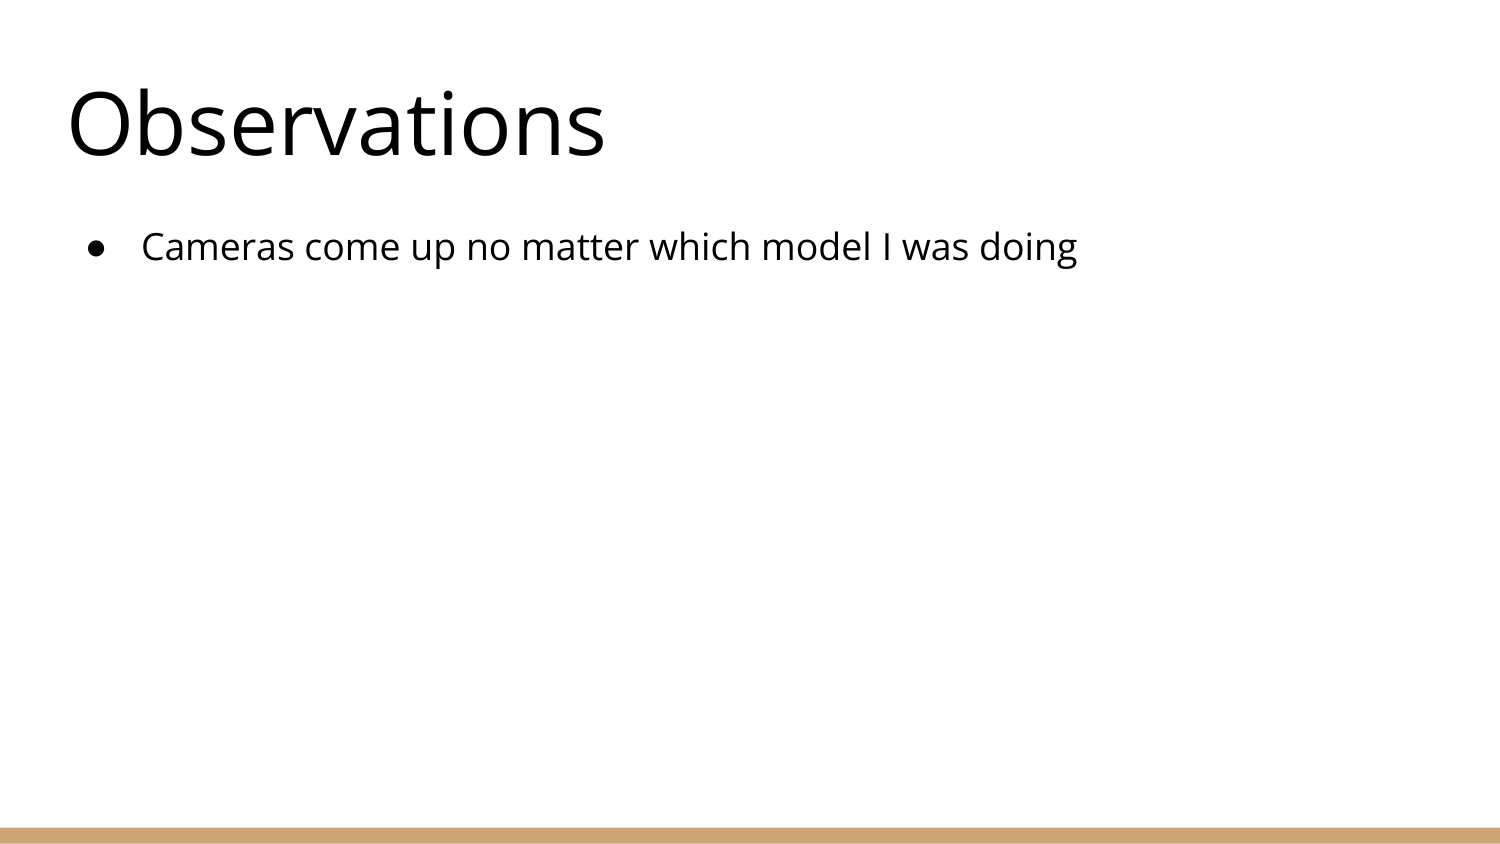

# Observations
Cameras come up no matter which model I was doing